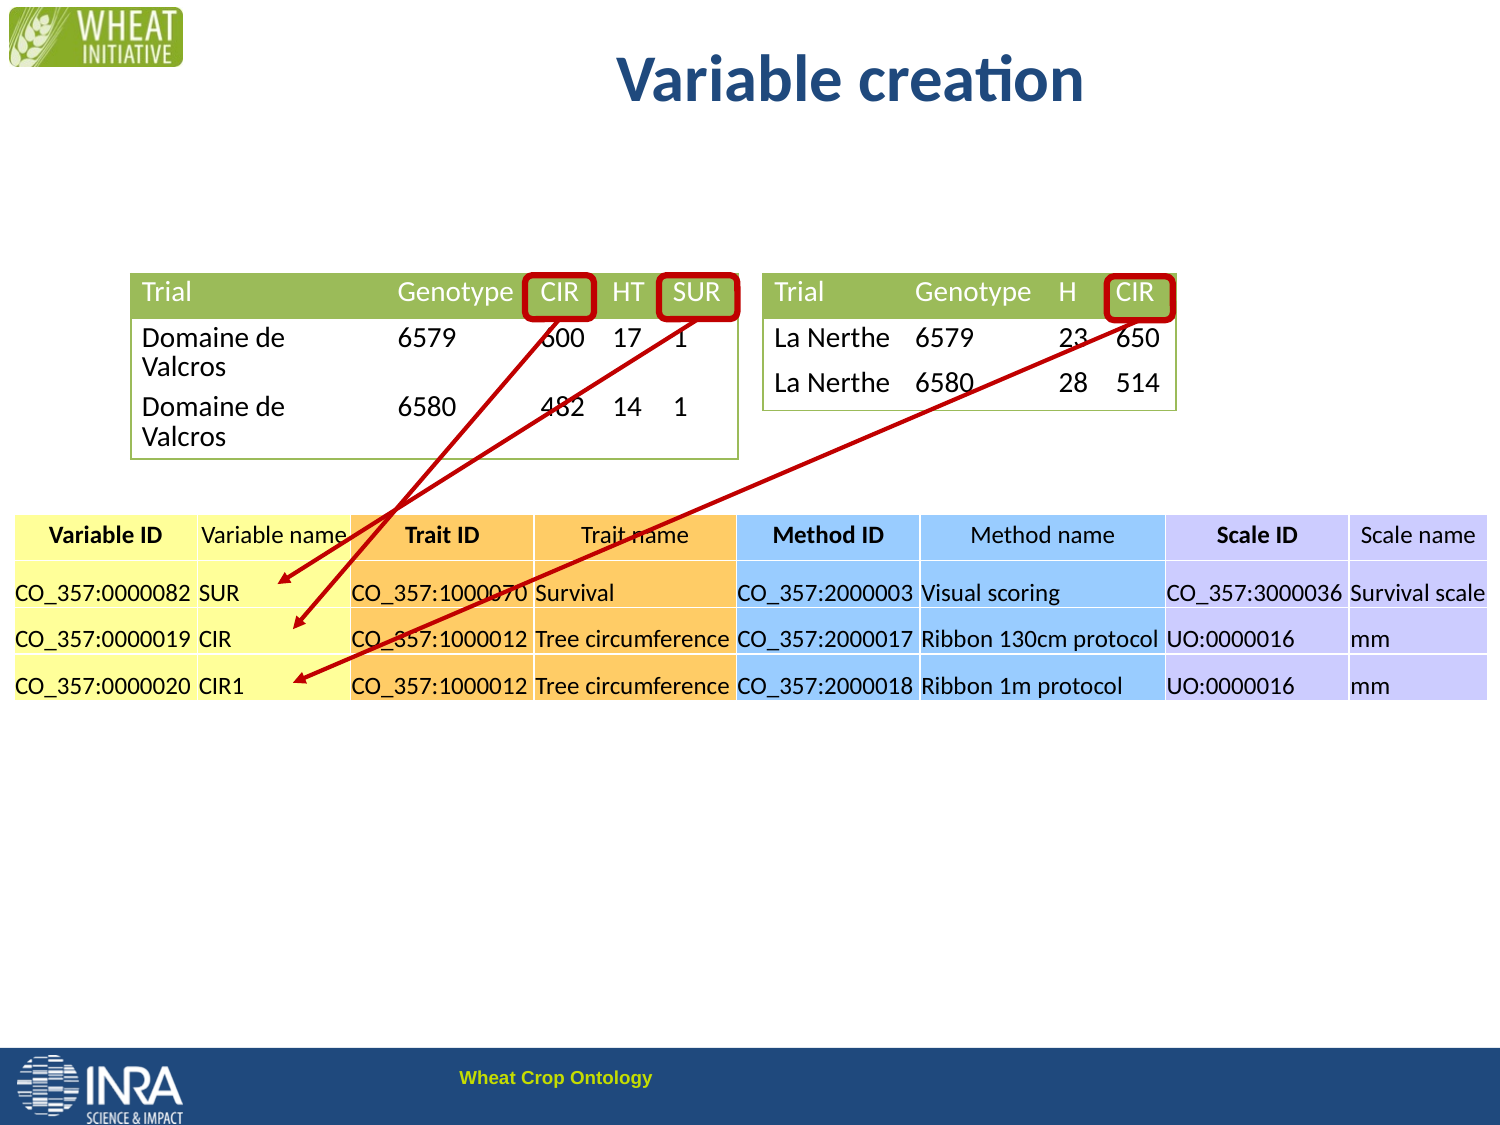

# Variable creation
| Trial | Genotype | CIR | HT | SUR |
| --- | --- | --- | --- | --- |
| Domaine de Valcros | 6579 | 600 | 17 | 1 |
| Domaine de Valcros | 6580 | 482 | 14 | 1 |
| Trial | Genotype | H | CIR |
| --- | --- | --- | --- |
| La Nerthe | 6579 | 23 | 650 |
| La Nerthe | 6580 | 28 | 514 |

| Variable ID | Variable name |
| --- | --- |
| CO\_357:0000082 | SUR |
| CO\_357:0000019 | CIR |
| CO\_357:0000020 | CIR1 |
| Trait ID | Trait name |
| --- | --- |
| CO\_357:1000070 | Survival |
| CO\_357:1000012 | Tree circumference |
| CO\_357:1000012 | Tree circumference |
| Scale ID | Scale name |
| --- | --- |
| CO\_357:3000036 | Survival scale |
| UO:0000016 | mm |
| UO:0000016 | mm |
| Method ID | Method name |
| --- | --- |
| CO\_357:2000003 | Visual scoring |
| CO\_357:2000017 | Ribbon 130cm protocol |
| CO\_357:2000018 | Ribbon 1m protocol |
29